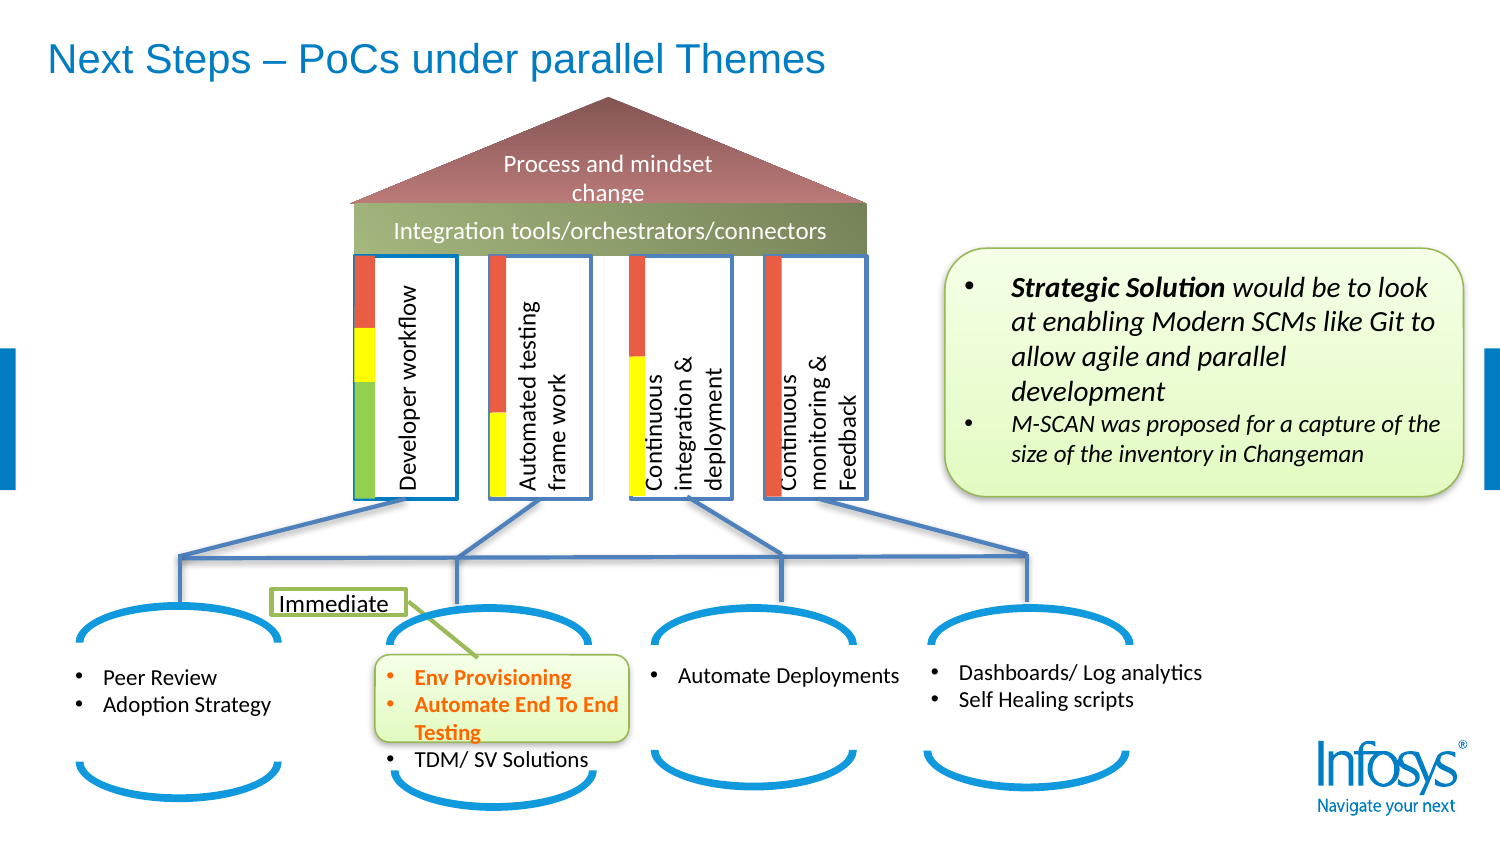

# Next Steps – PoCs under parallel Themes
Process and mindset change
Integration tools/orchestrators/connectors
Continuous monitoring &  Feedback
Continuous  integration & deployment
Developer workflow
Automated testing frame work
Strategic Solution would be to look at enabling Modern SCMs like Git to allow agile and parallel development
M-SCAN was proposed for a capture of the size of the inventory in Changeman

Immediate

Dashboards/ Log analytics
Self Healing scripts
Automate Deployments
Env Provisioning
Automate End To End Testing
TDM/ SV Solutions
Peer Review
Adoption Strategy